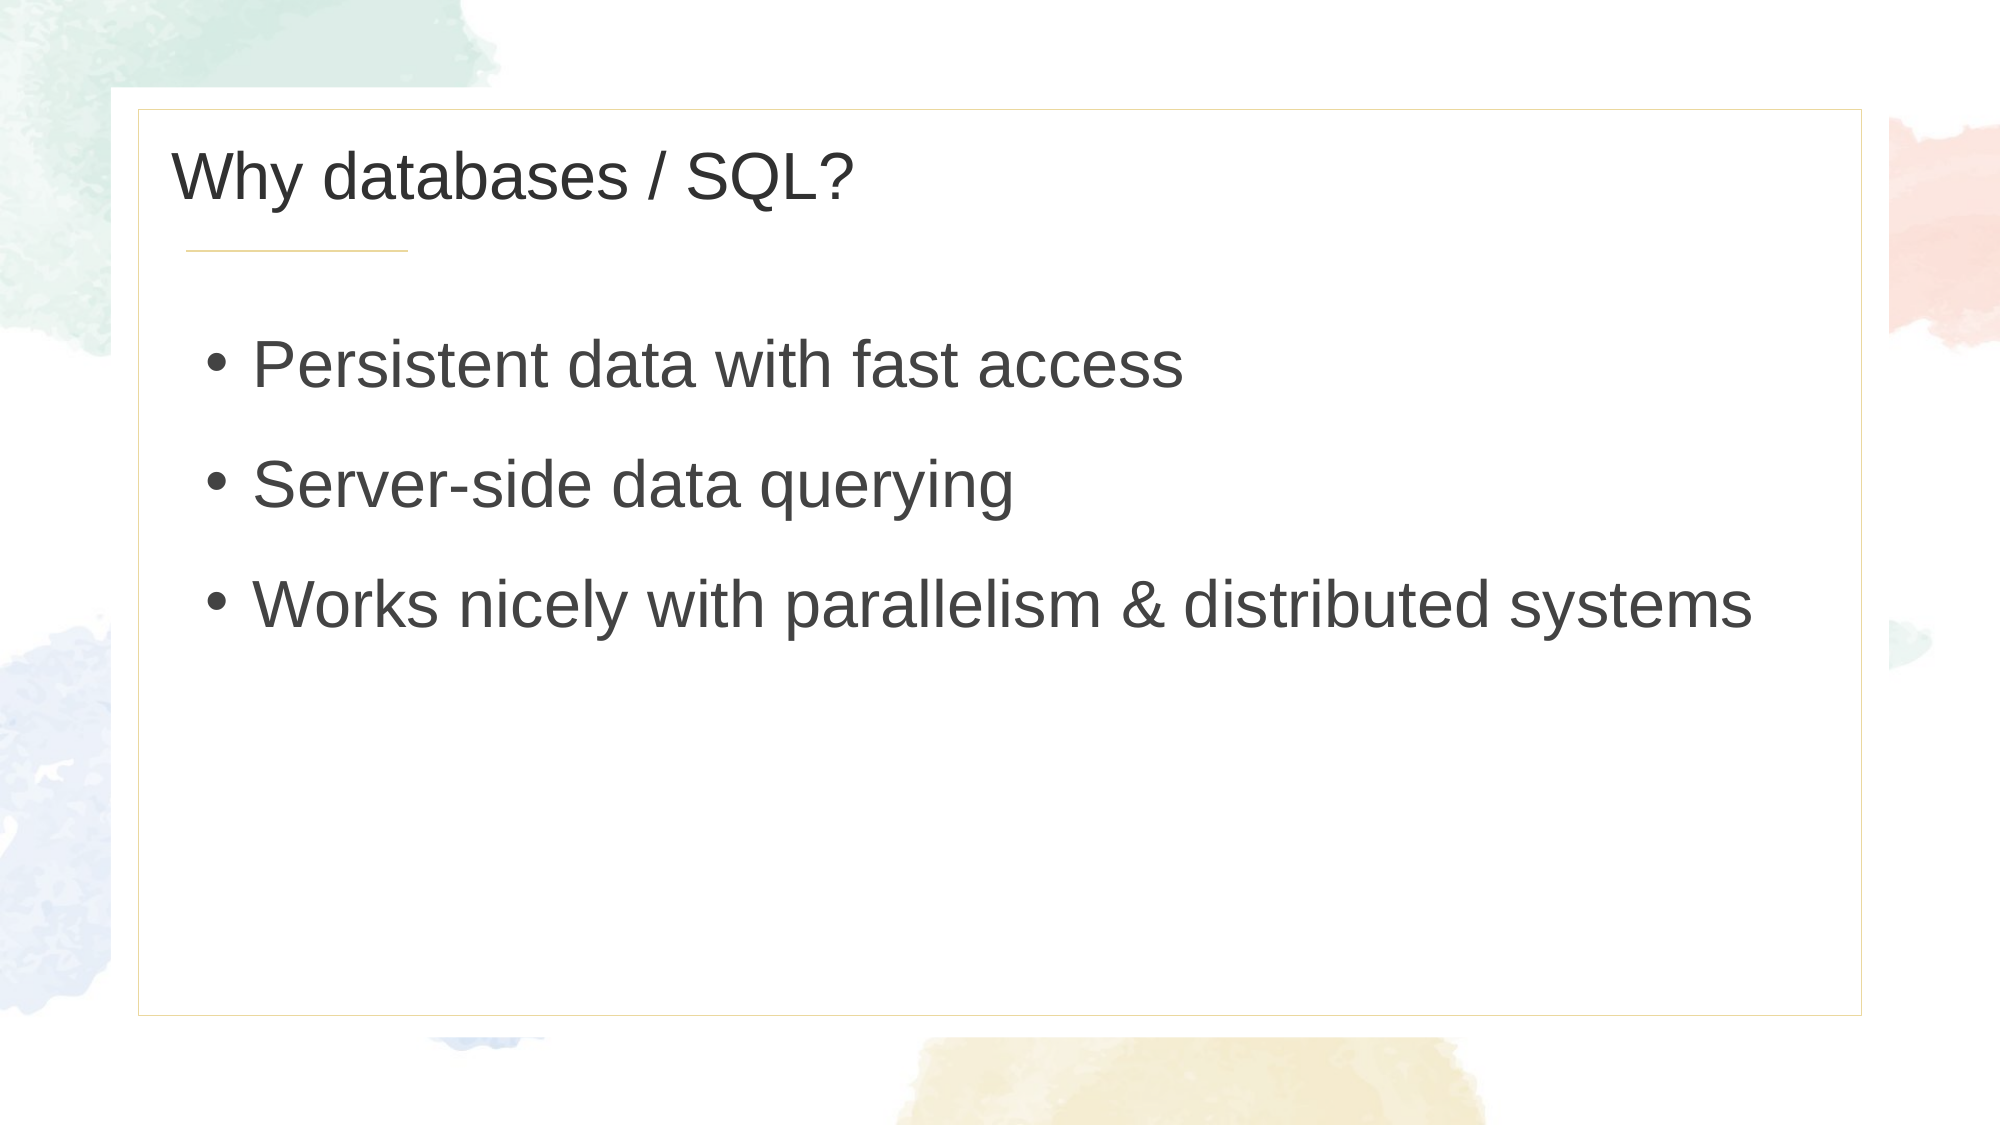

# Why databases / SQL?
Persistent data with fast access
Server-side data querying
Works nicely with parallelism & distributed systems